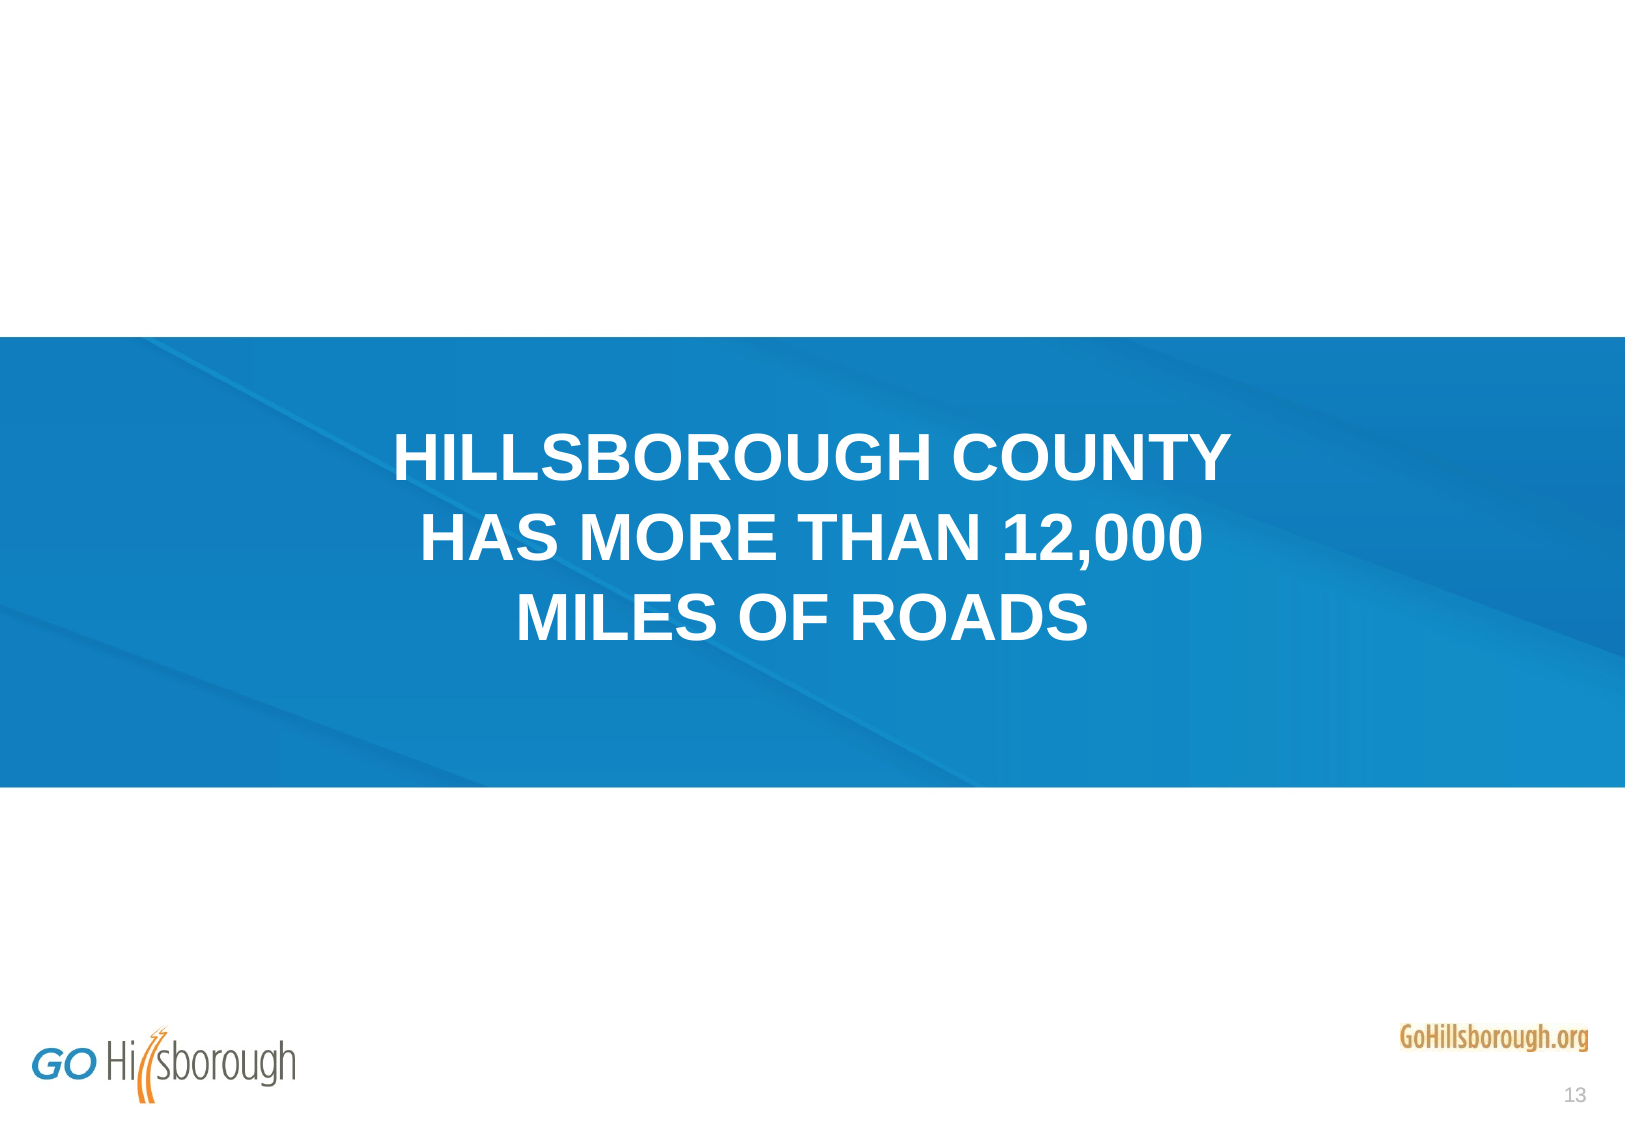

# HILLSBOROUGH COUNTY HAS MORE THAN 12,000 MILES OF ROADS